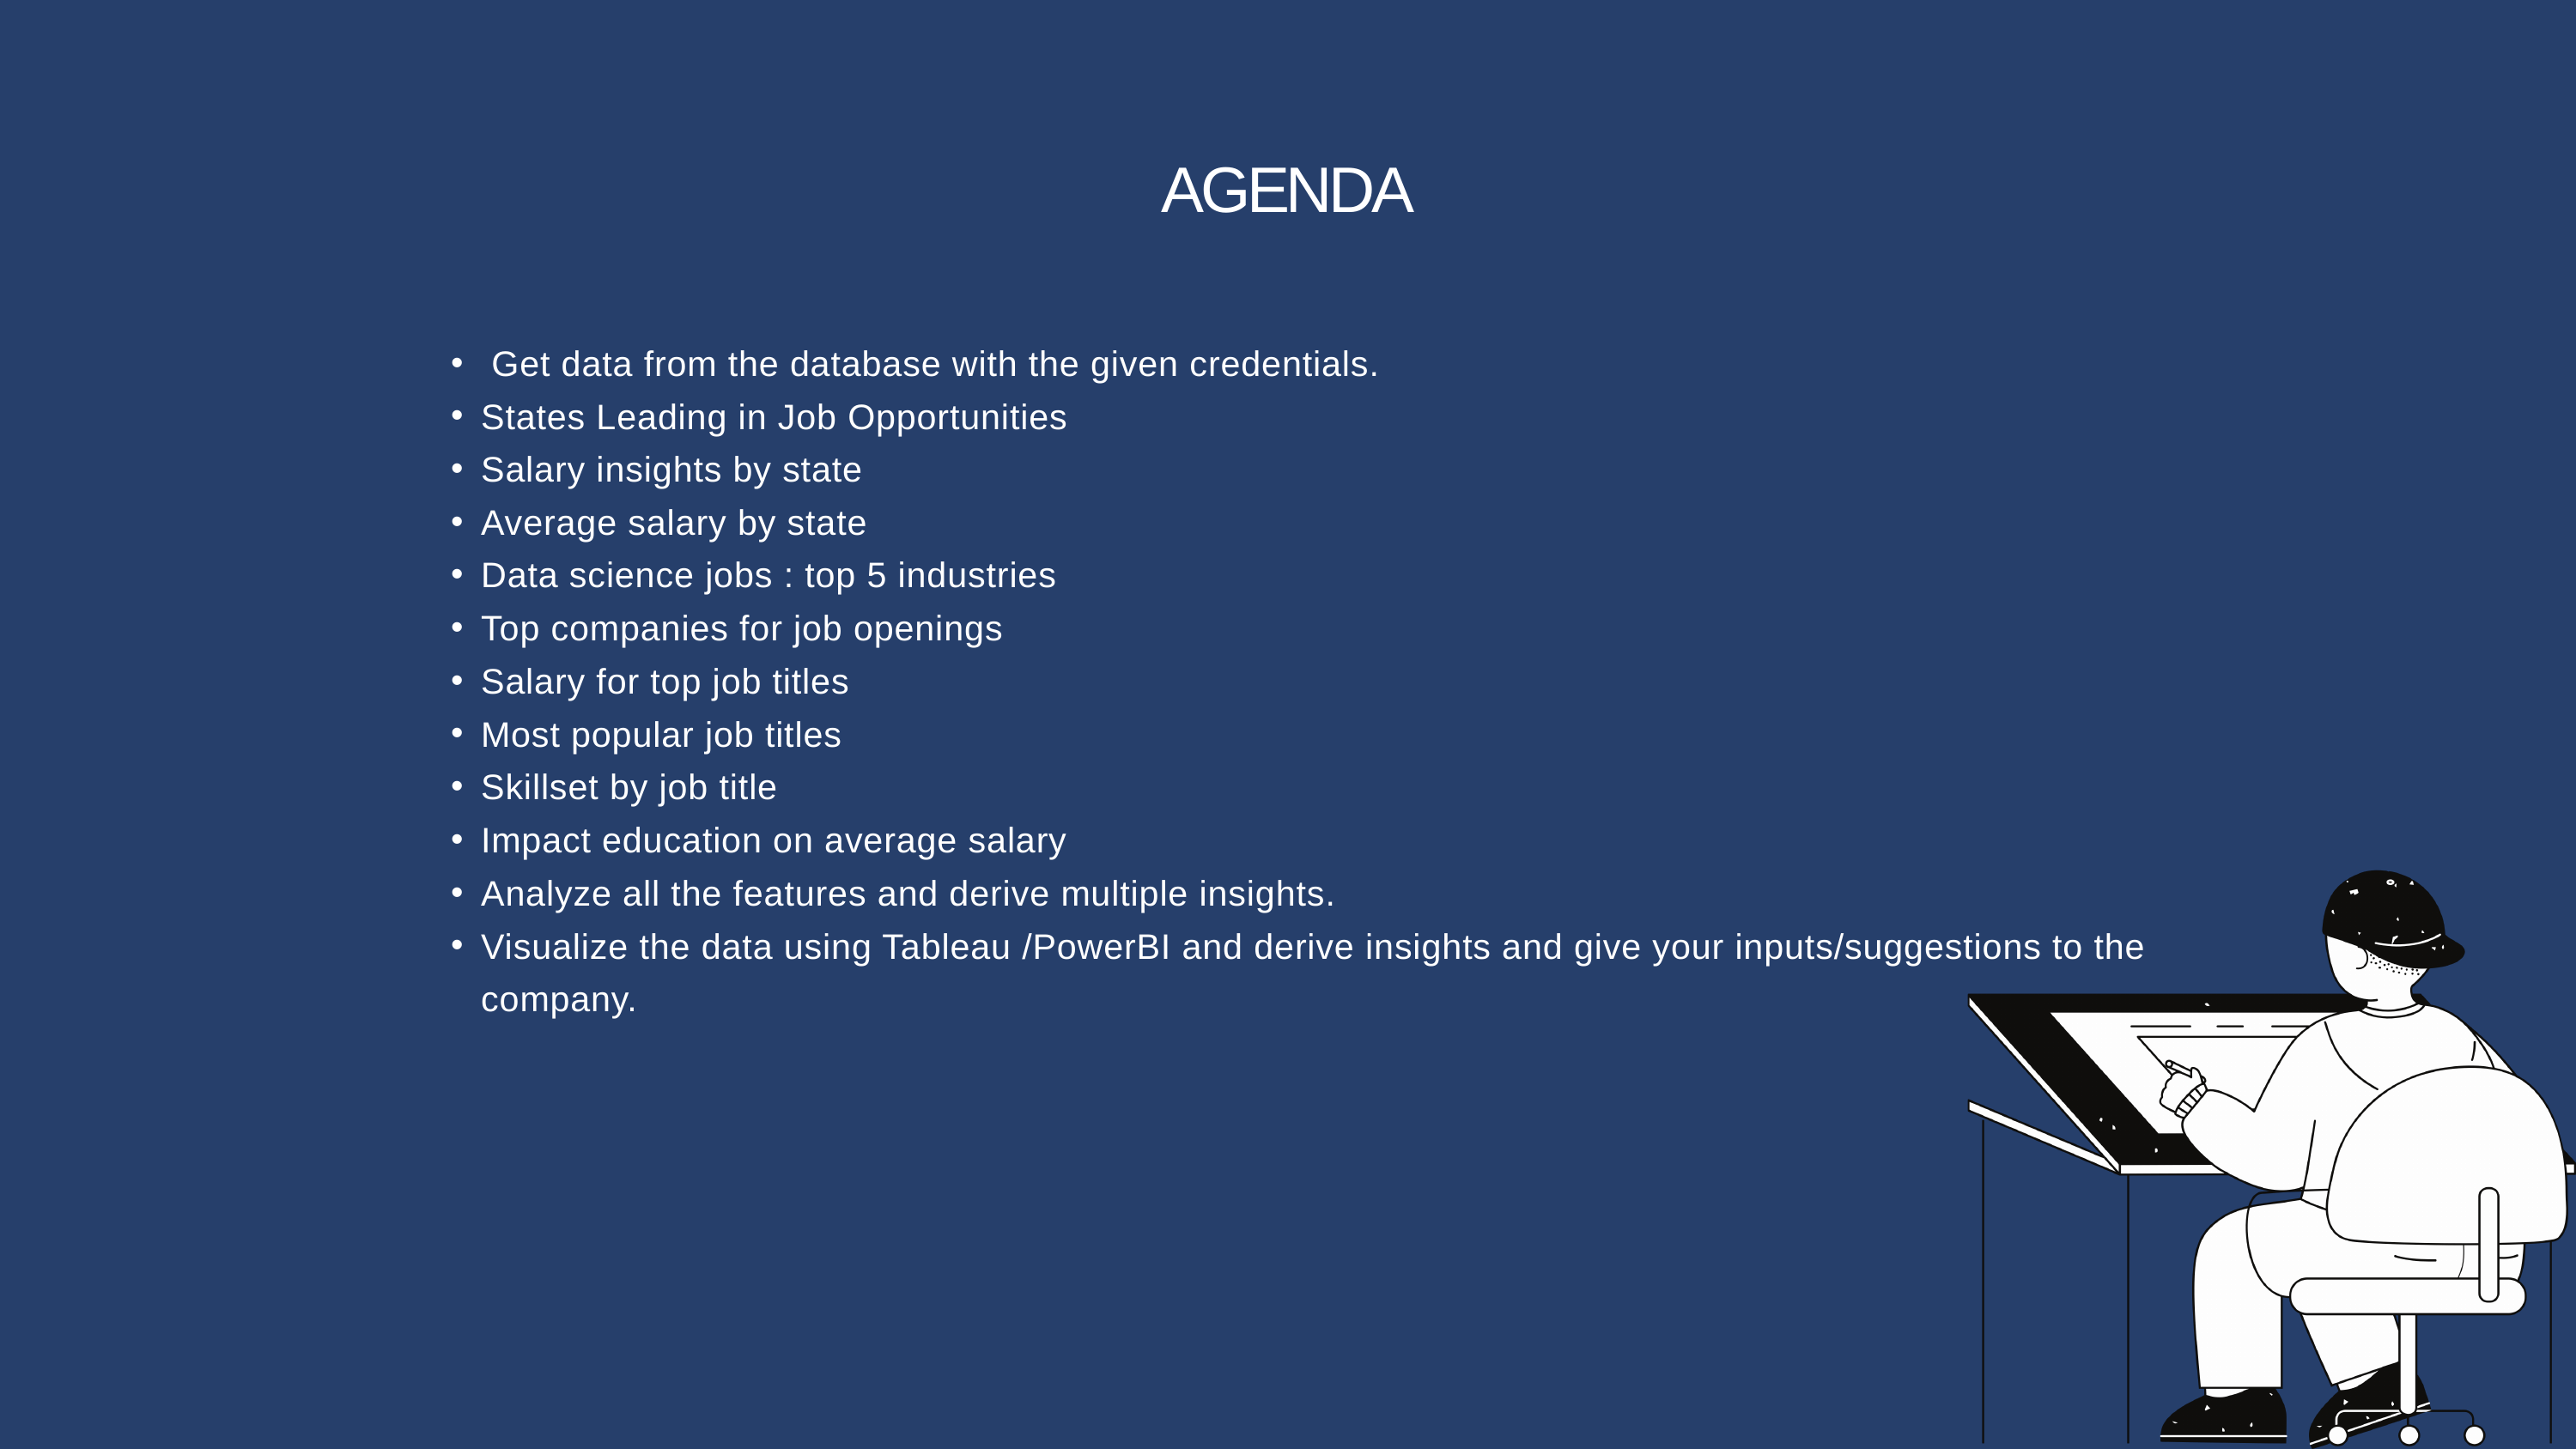

AGENDA

 Get data from the database with the given credentials.
States Leading in Job Opportunities
Salary insights by state
Average salary by state
Data science jobs : top 5 industries
Top companies for job openings
Salary for top job titles
Most popular job titles
Skillset by job title
Impact education on average salary
Analyze all the features and derive multiple insights.
Visualize the data using Tableau /PowerBI and derive insights and give your inputs/suggestions to the company.